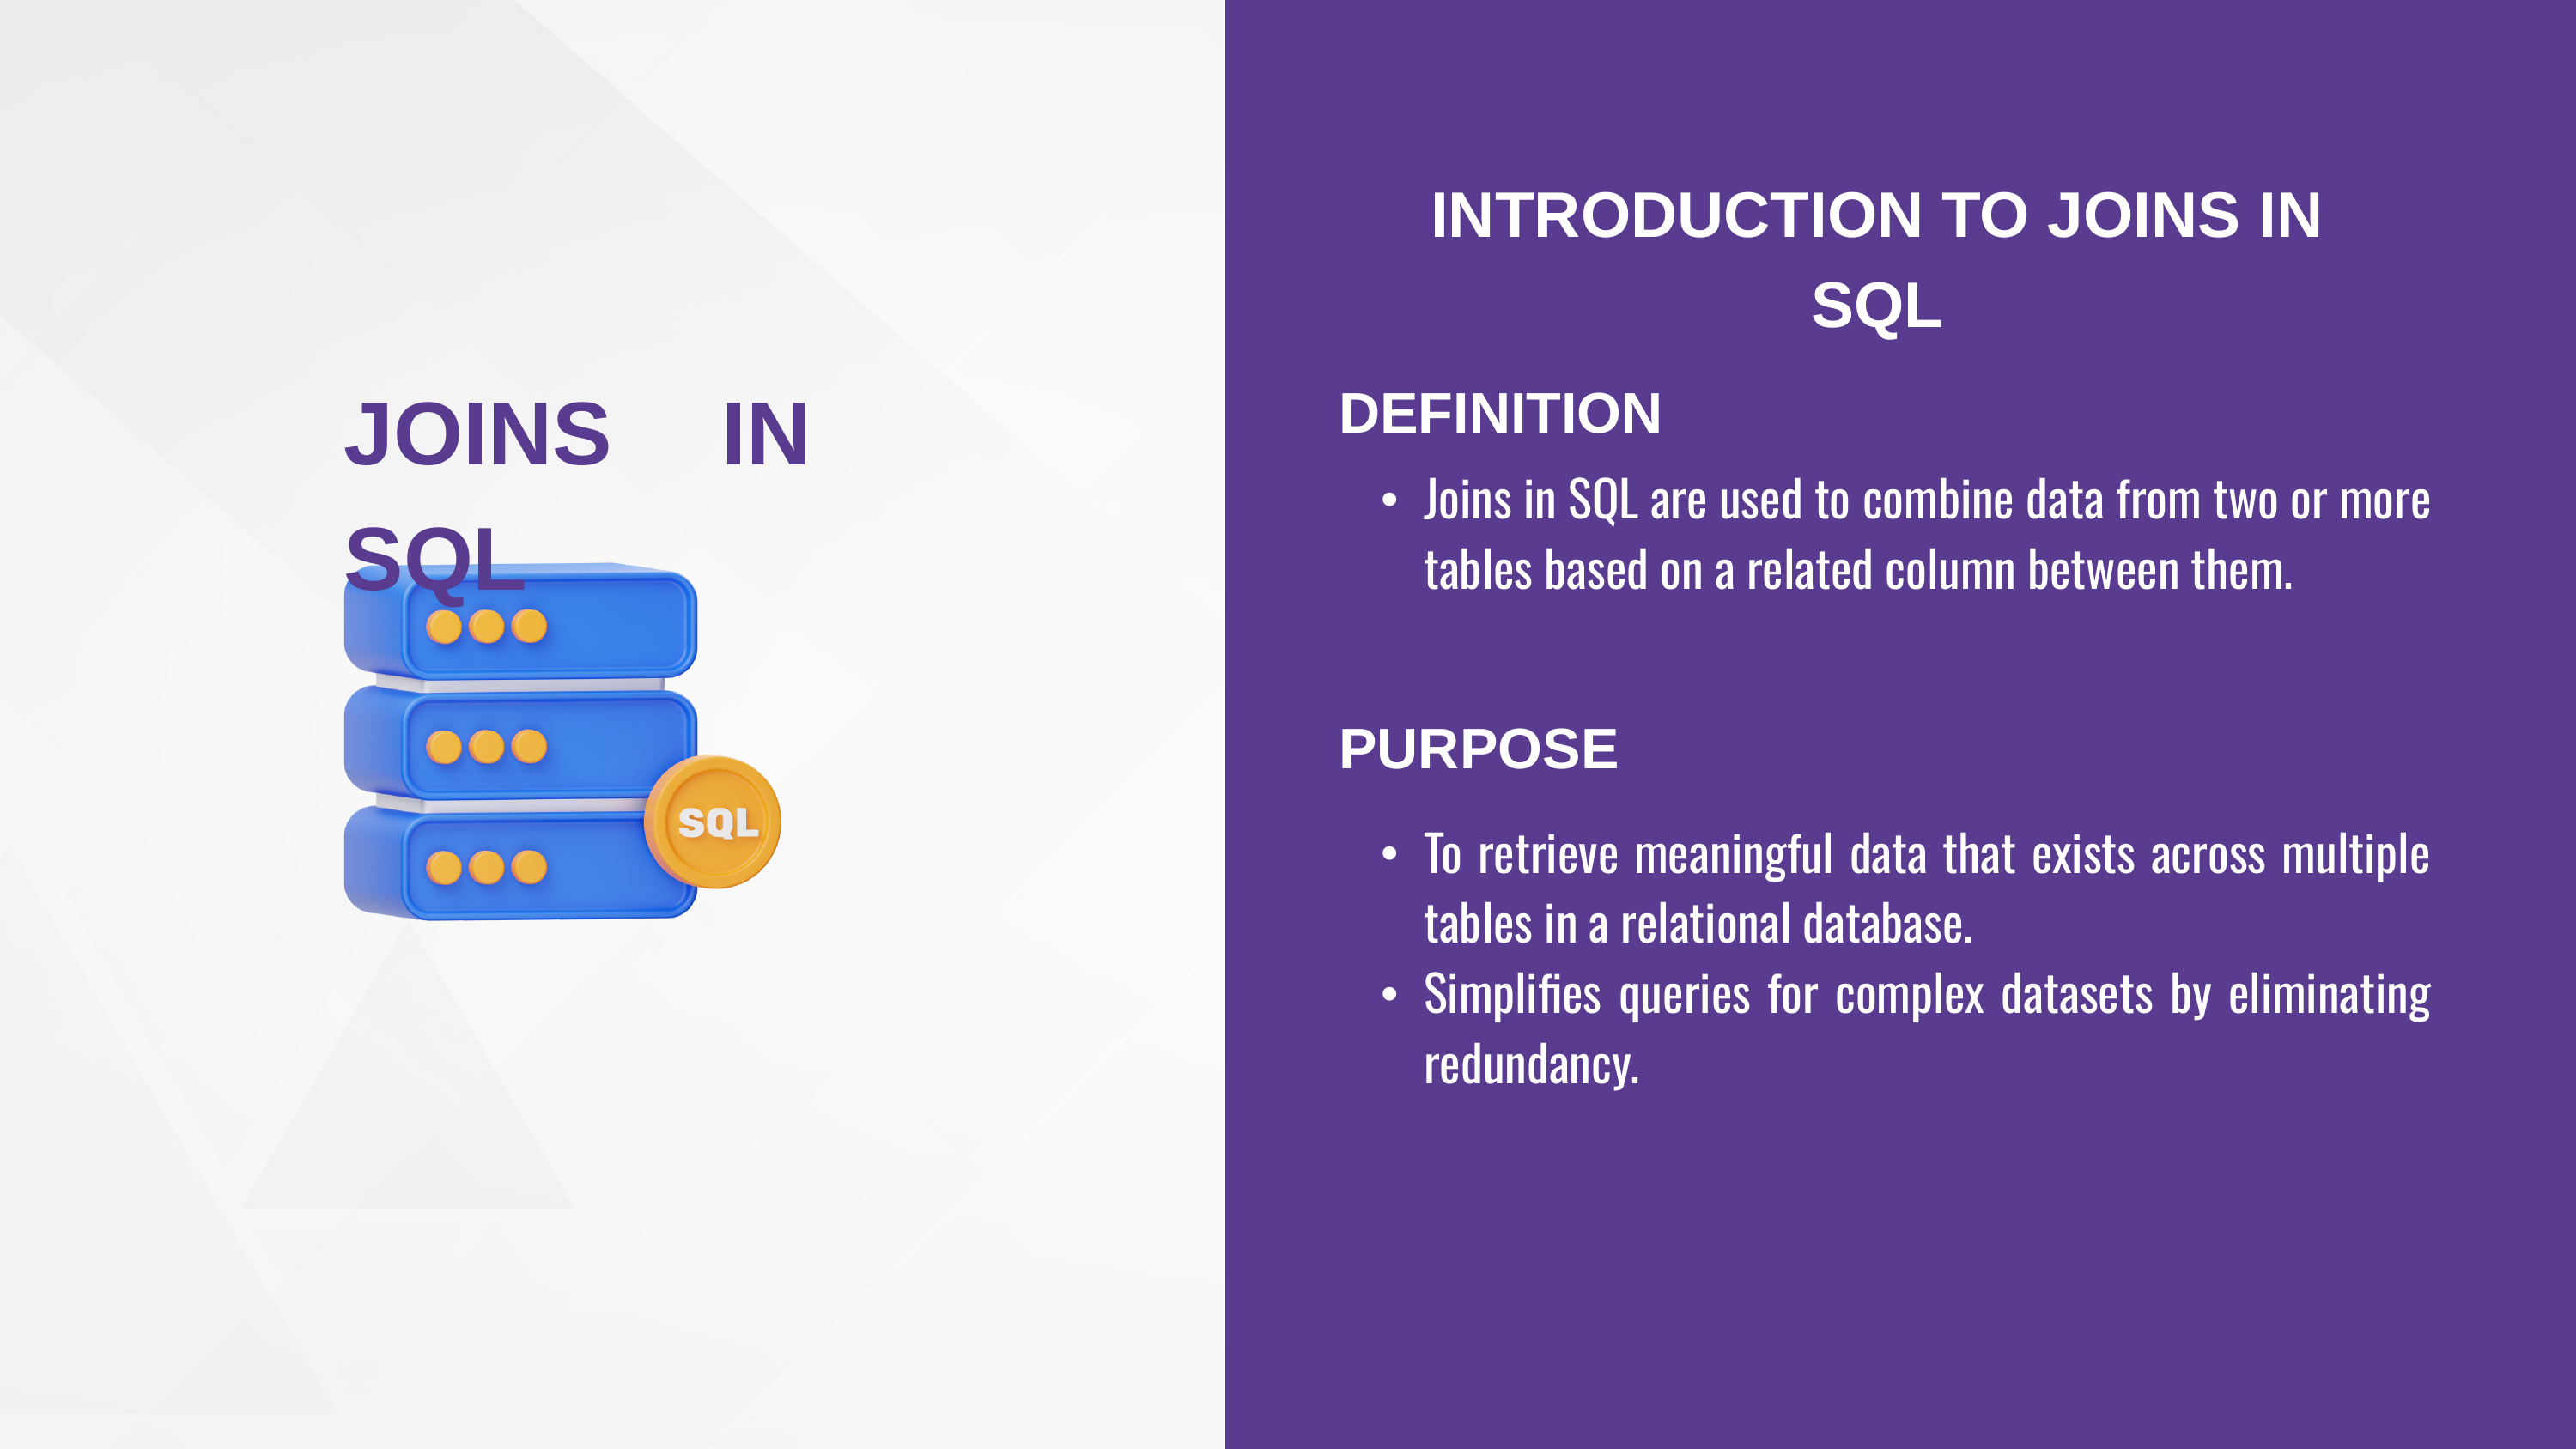

INTRODUCTION TO JOINS IN SQL
JOINS IN SQL
DEFINITION
Joins in SQL are used to combine data from two or more tables based on a related column between them.

PURPOSE
To retrieve meaningful data that exists across multiple tables in a relational database.
Simplifies queries for complex datasets by eliminating redundancy.